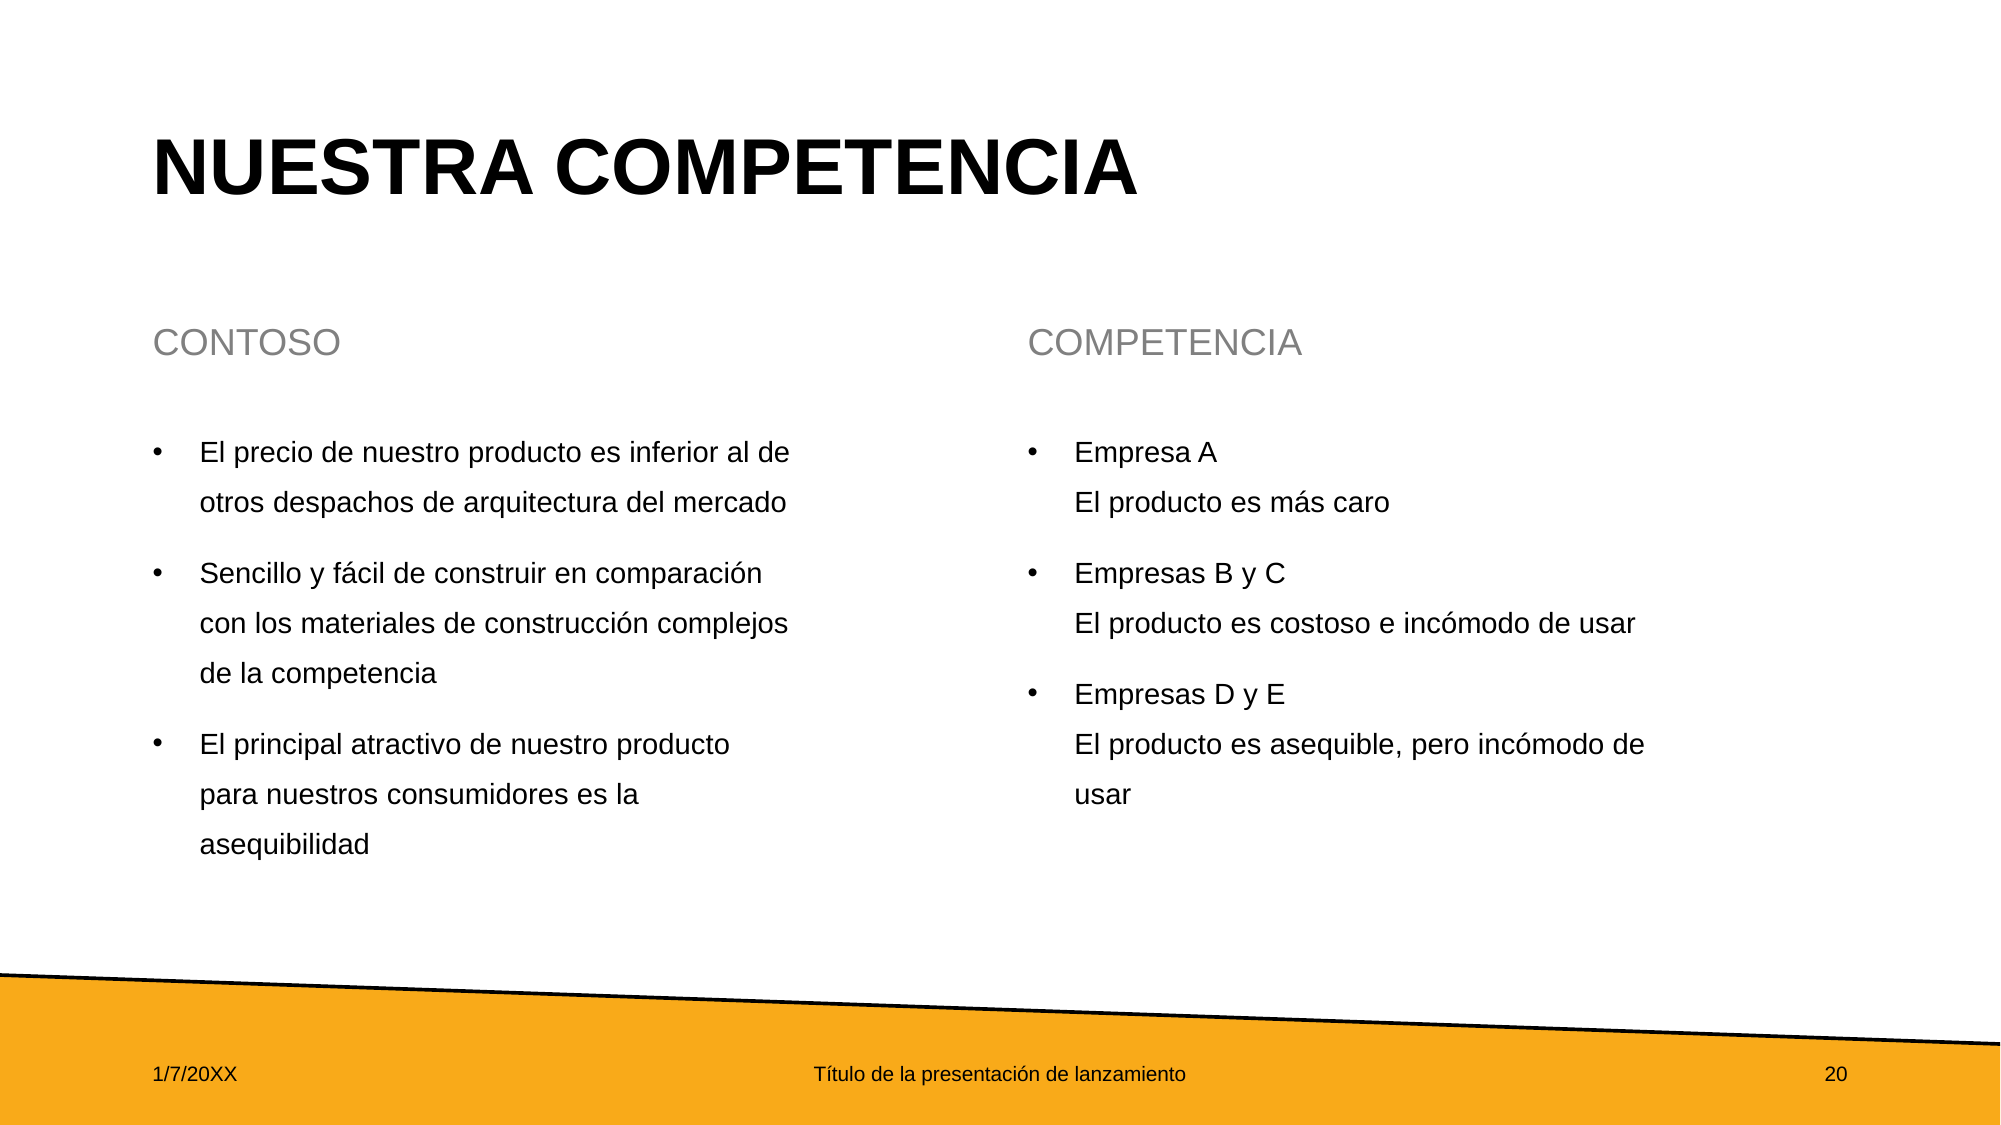

# NUESTRA COMPETENCIA
CONTOSO
COMPETENCIA
El precio de nuestro producto es inferior al de otros despachos de arquitectura del mercado
Sencillo y fácil de construir en comparación con los materiales de construcción complejos de la competencia
El principal atractivo de nuestro producto para nuestros consumidores es la asequibilidad
Empresa A
El producto es más caro
Empresas B y C
El producto es costoso e incómodo de usar
Empresas D y E
El producto es asequible, pero incómodo de usar

1/7/20XX
Título de la presentación de lanzamiento
20